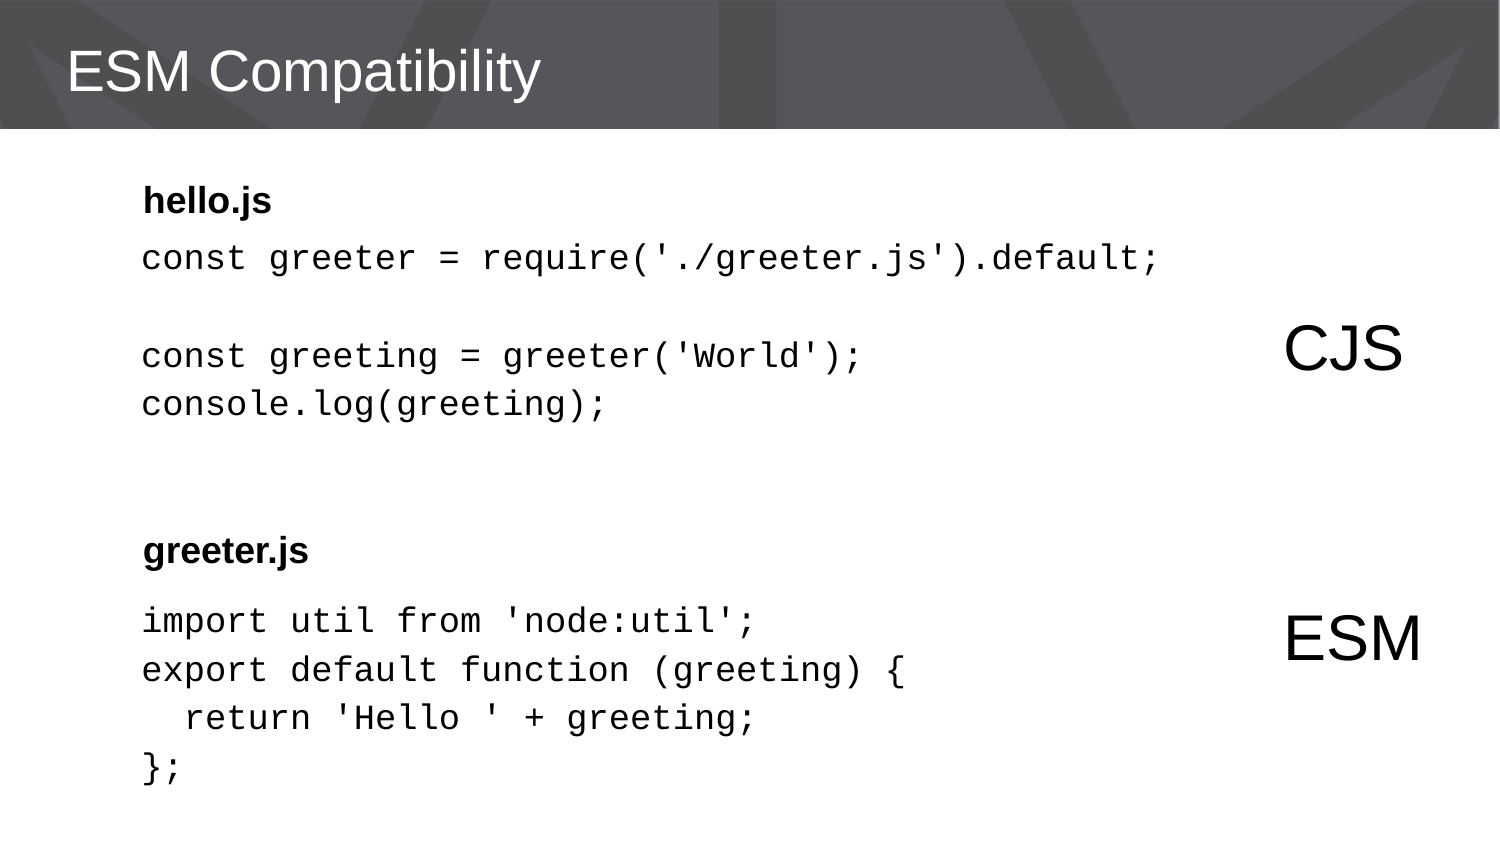

# ESM Compatibility
hello.js
const greeter = require('./greeter.js').default;

const greeting = greeter('World');
console.log(greeting);
CJS
greeter.js
import util from 'node:util';
export default function (greeting) {
  return 'Hello ' + greeting;
};

ESM